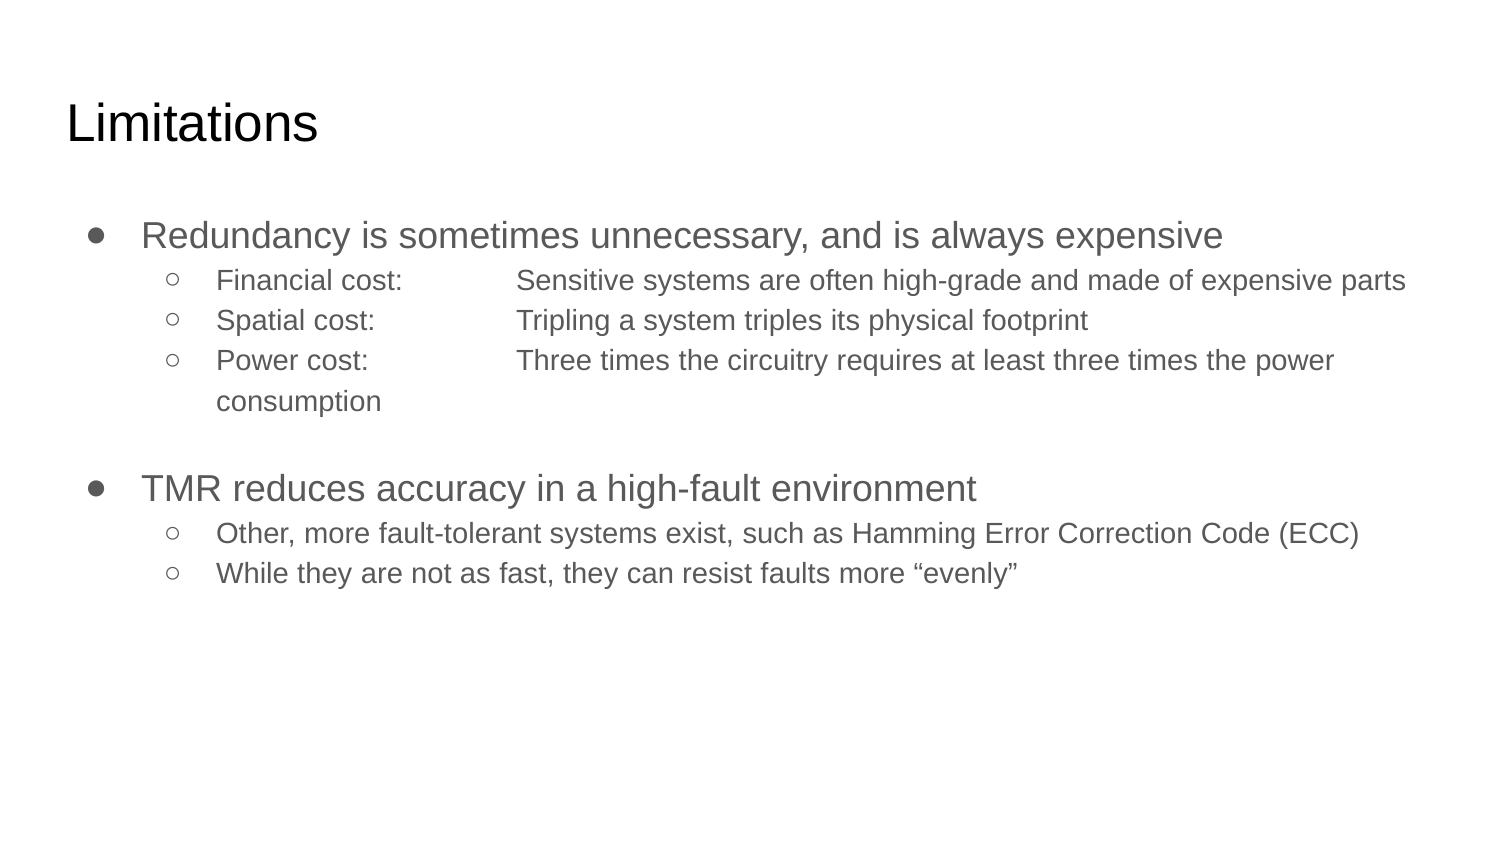

# Limitations
Redundancy is sometimes unnecessary, and is always expensive
Financial cost: 	Sensitive systems are often high-grade and made of expensive parts
Spatial cost: 	Tripling a system triples its physical footprint
Power cost:  	Three times the circuitry requires at least three times the power consumption
TMR reduces accuracy in a high-fault environment
Other, more fault-tolerant systems exist, such as Hamming Error Correction Code (ECC)
While they are not as fast, they can resist faults more “evenly”